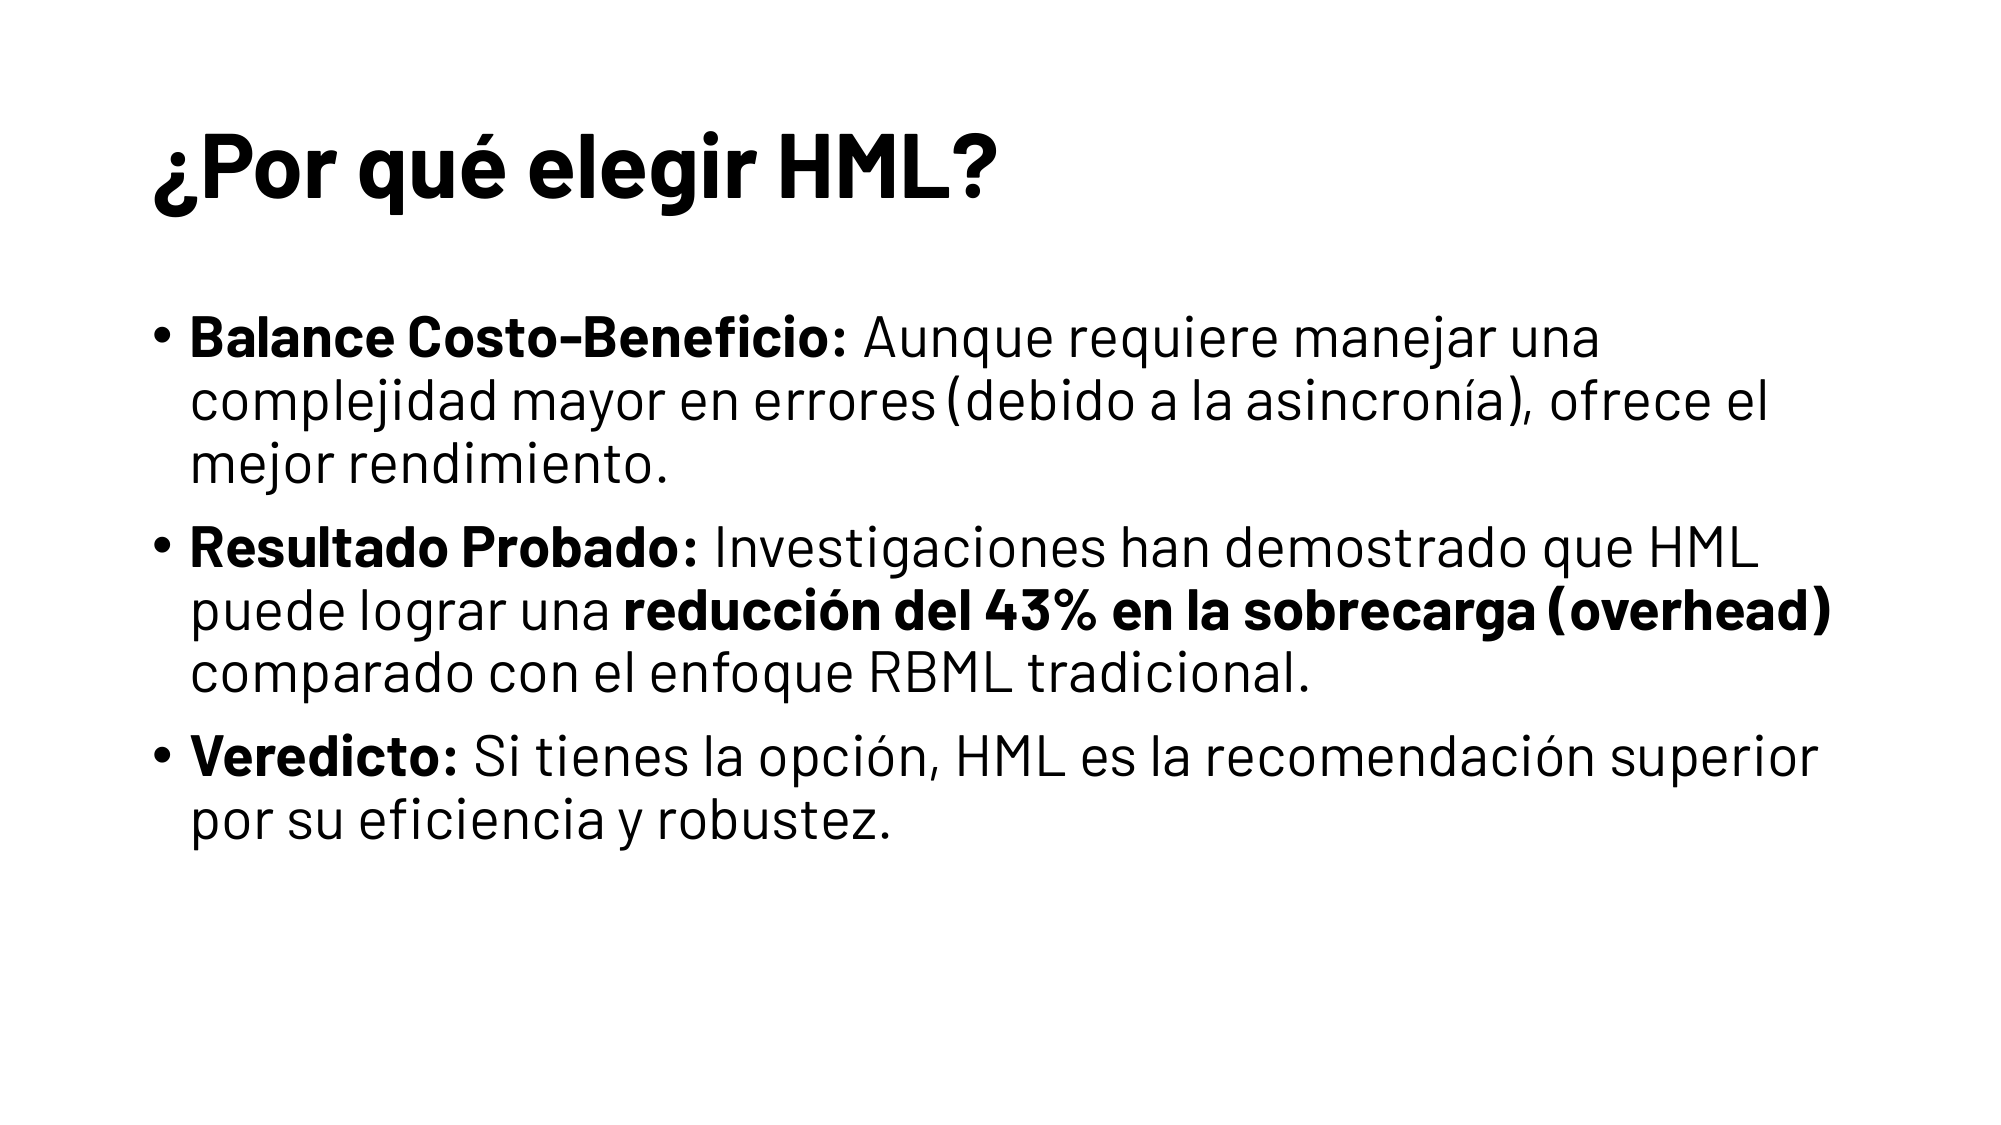

# ¿Por qué elegir HML?
Balance Costo-Beneficio: Aunque requiere manejar una complejidad mayor en errores (debido a la asincronía), ofrece el mejor rendimiento.
Resultado Probado: Investigaciones han demostrado que HML puede lograr una reducción del 43% en la sobrecarga (overhead) comparado con el enfoque RBML tradicional.
Veredicto: Si tienes la opción, HML es la recomendación superior por su eficiencia y robustez.